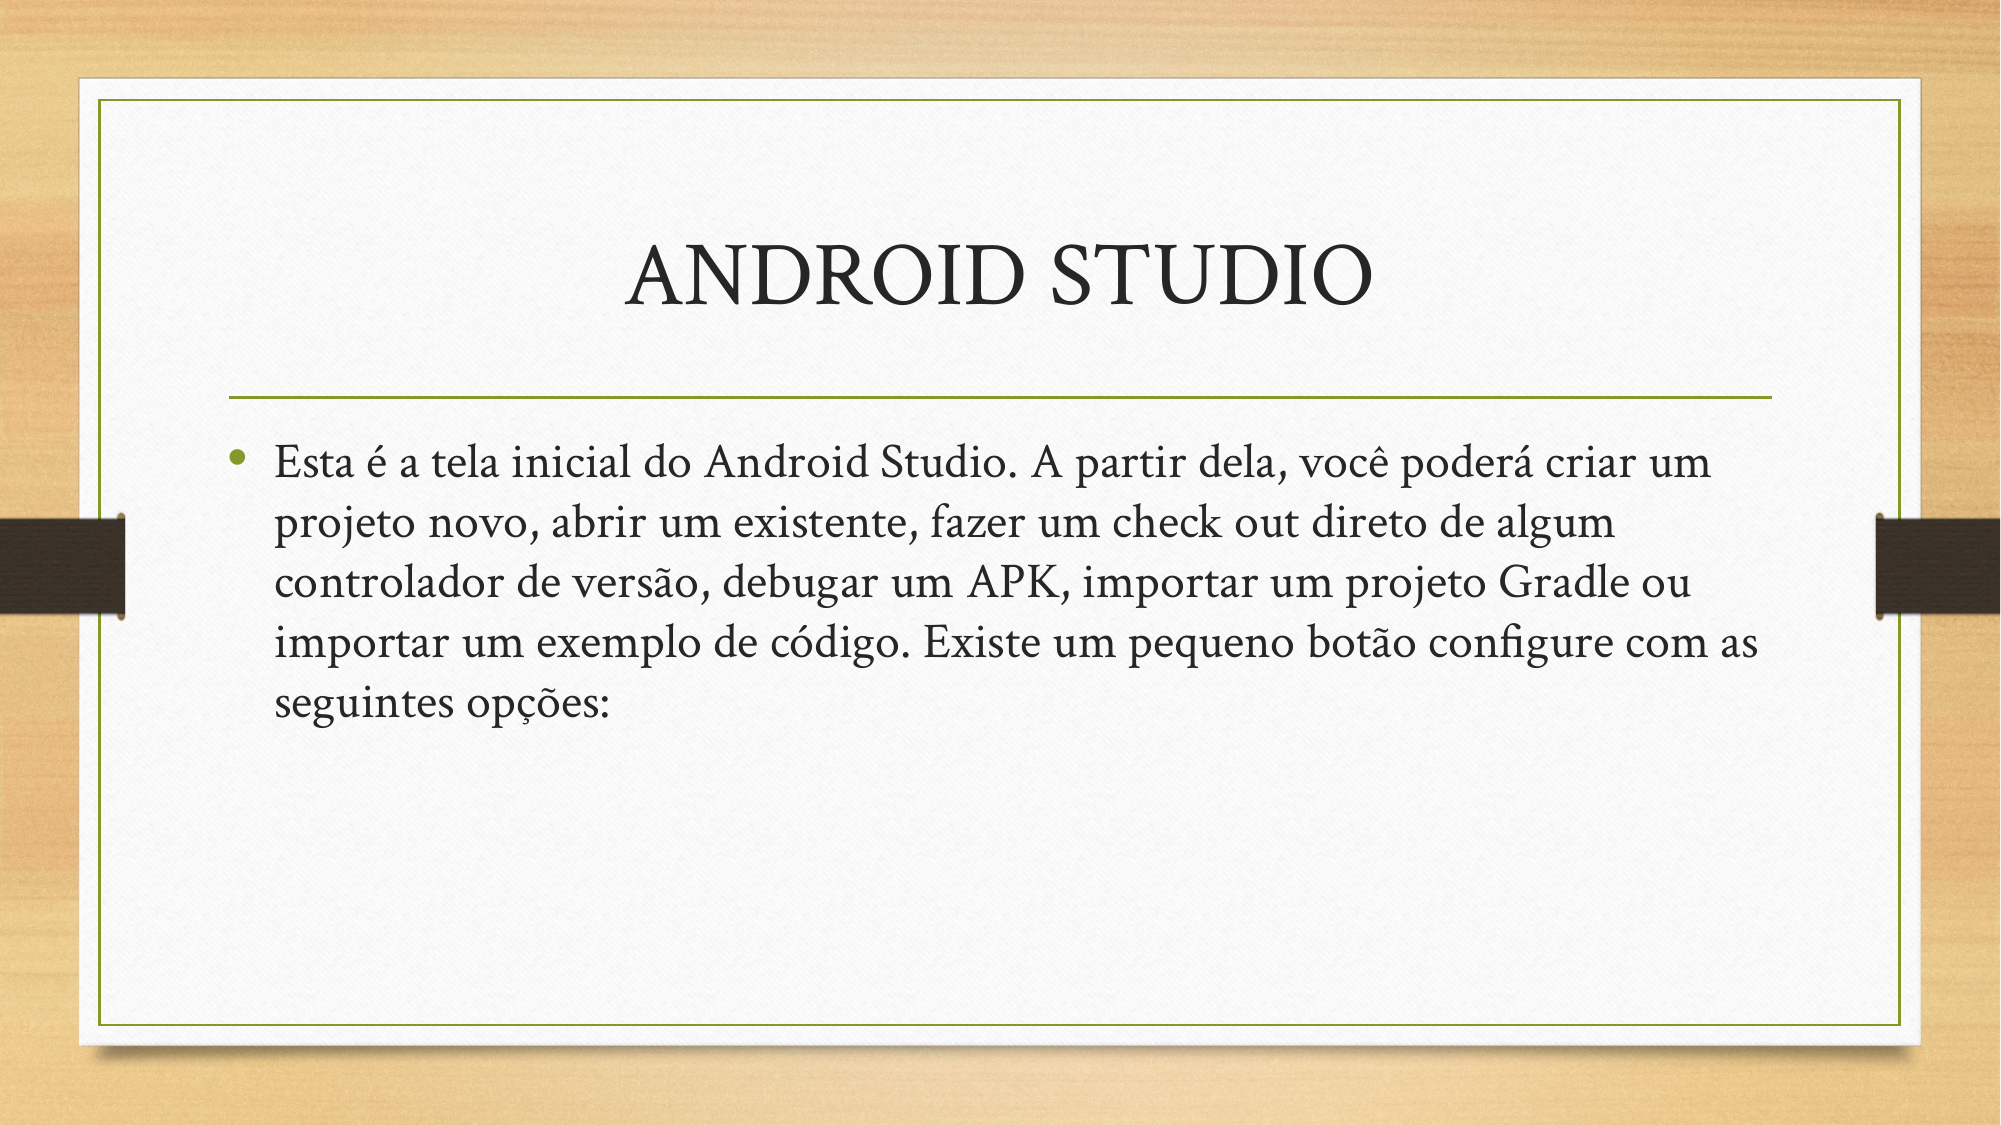

# ANDROID STUDIO
Esta é a tela inicial do Android Studio. A partir dela, você poderá criar um projeto novo, abrir um existente, fazer um check out direto de algum controlador de versão, debugar um APK, importar um projeto Gradle ou importar um exemplo de código. Existe um pequeno botão configure com as seguintes opções: